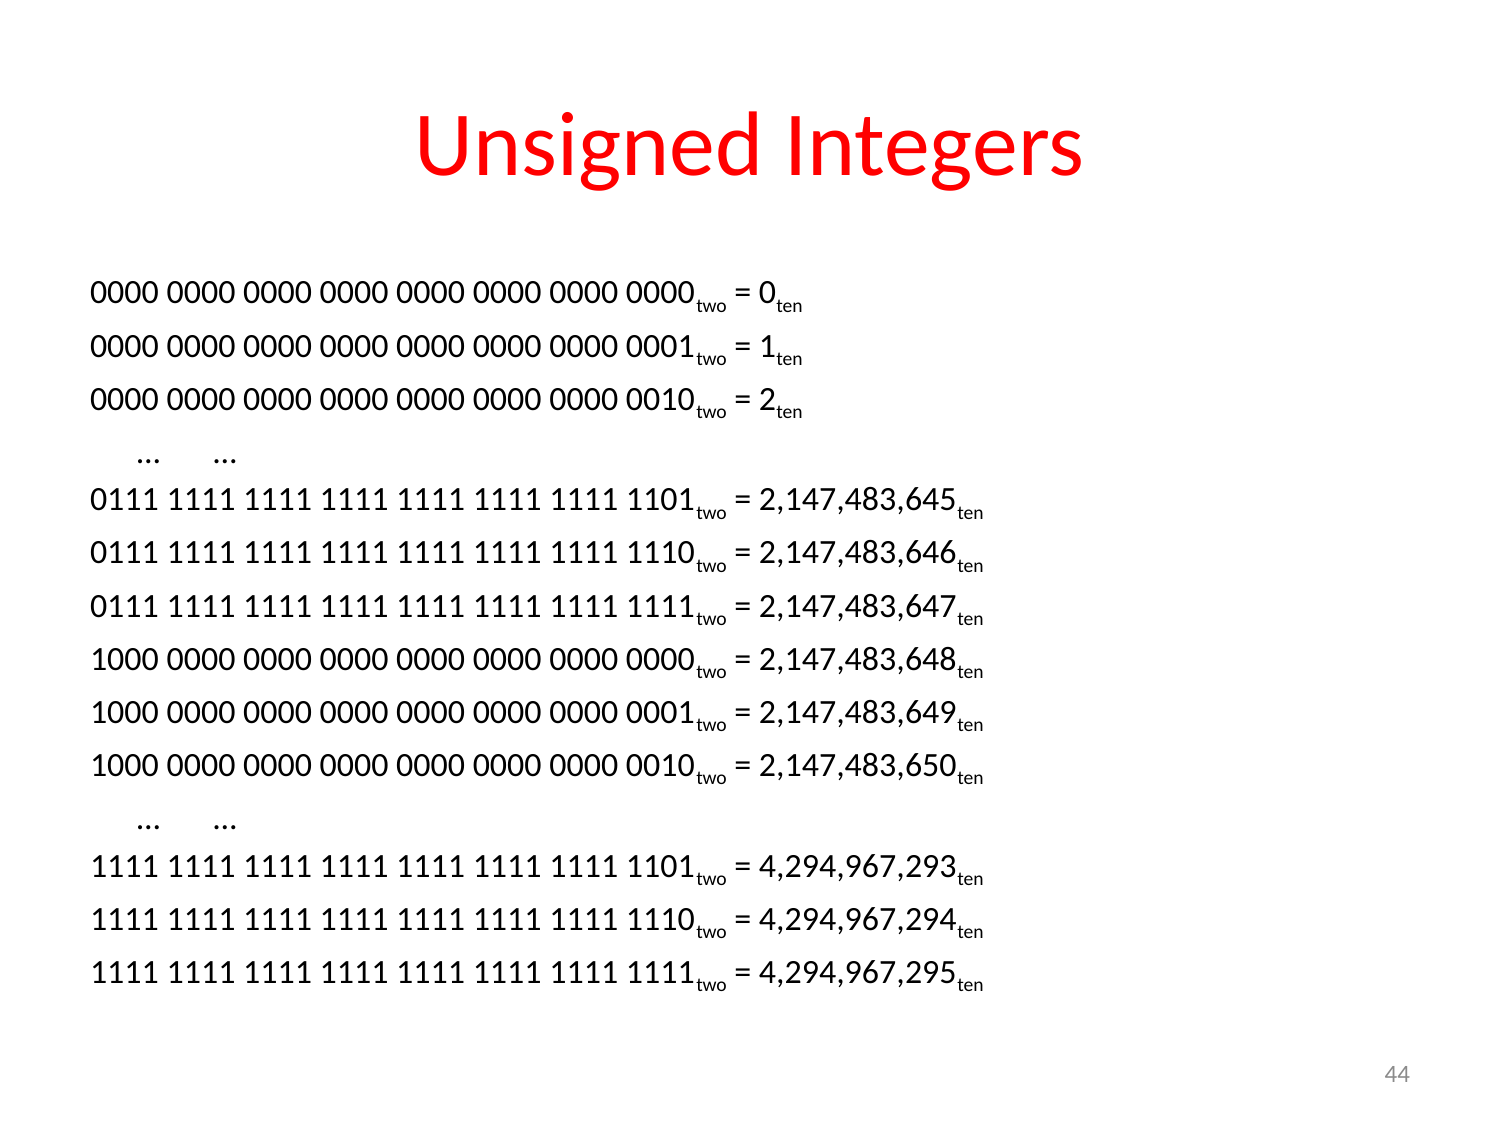

# Unsigned Integers
0000 0000 0000 0000 0000 0000 0000 0000two = 0ten
0000 0000 0000 0000 0000 0000 0000 0001two = 1ten
0000 0000 0000 0000 0000 0000 0000 0010two = 2ten
		... 		...
0111 1111 1111 1111 1111 1111 1111 1101two = 2,147,483,645ten
0111 1111 1111 1111 1111 1111 1111 1110two = 2,147,483,646ten
0111 1111 1111 1111 1111 1111 1111 1111two = 2,147,483,647ten
1000 0000 0000 0000 0000 0000 0000 0000two = 2,147,483,648ten
1000 0000 0000 0000 0000 0000 0000 0001two = 2,147,483,649ten
1000 0000 0000 0000 0000 0000 0000 0010two = 2,147,483,650ten
		... 	...
1111 1111 1111 1111 1111 1111 1111 1101two = 4,294,967,293ten
1111 1111 1111 1111 1111 1111 1111 1110two = 4,294,967,294ten
1111 1111 1111 1111 1111 1111 1111 1111two = 4,294,967,295ten
44